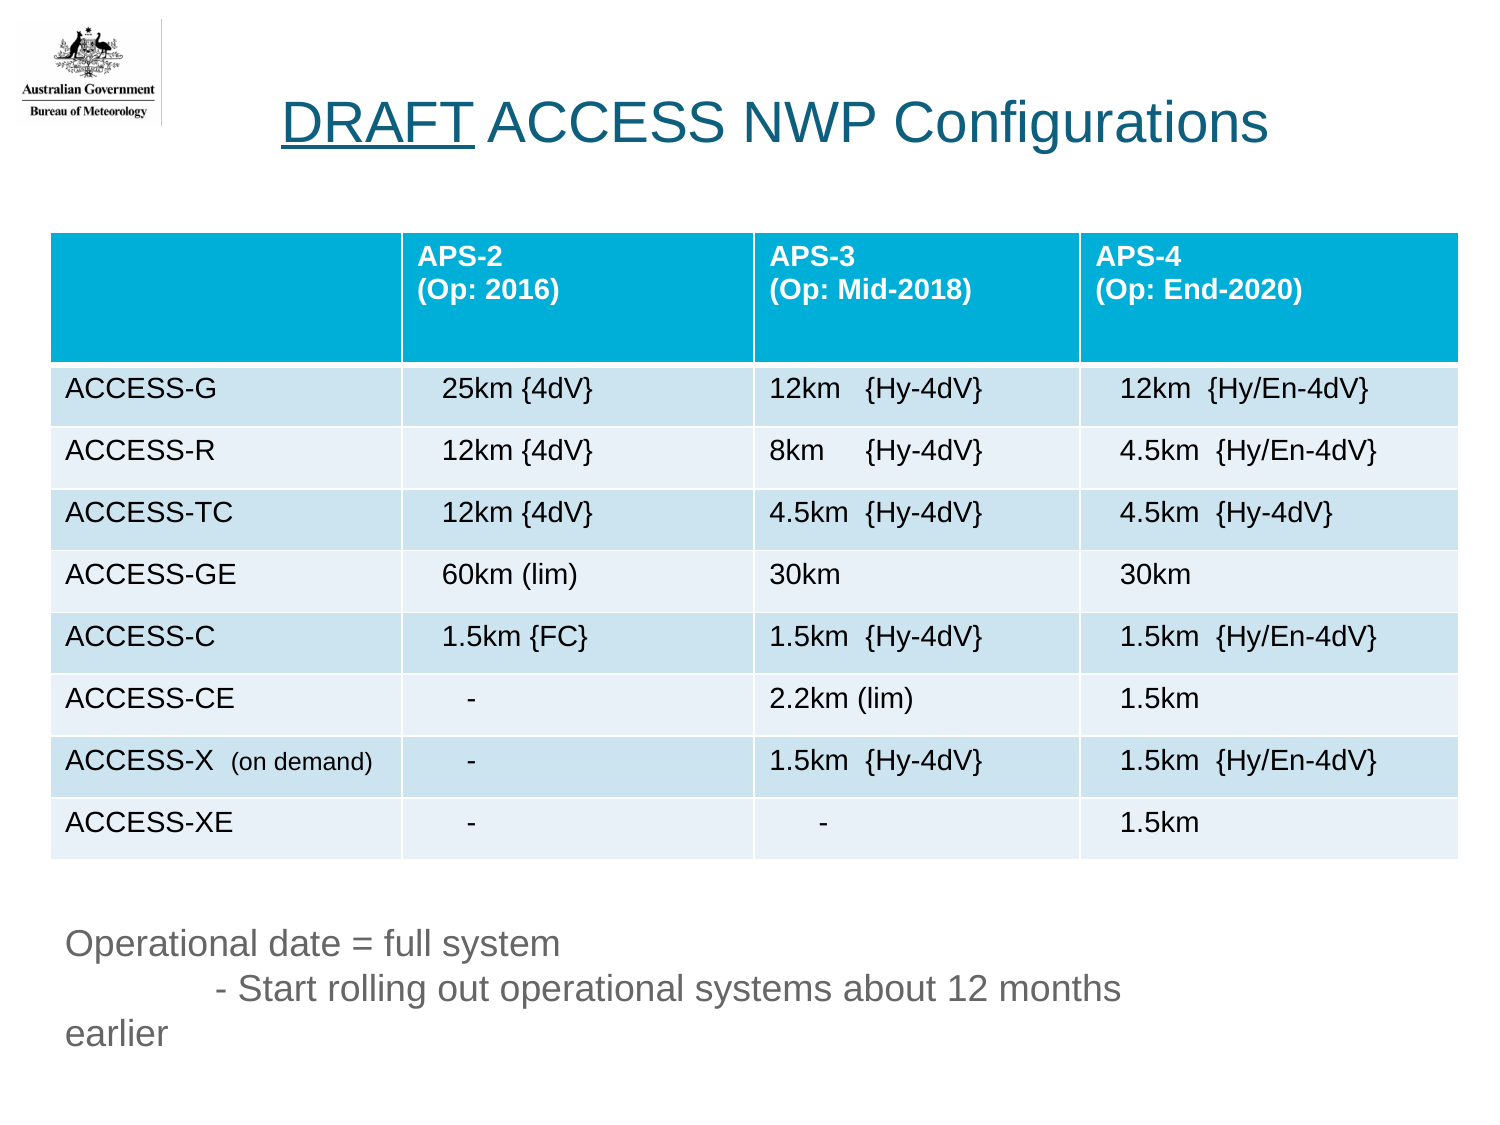

# DRAFT ACCESS NWP Configurations
|  | APS-2 (Op: 2016) | APS-3 (Op: Mid-2018) | APS-4 (Op: End-2020) |
| --- | --- | --- | --- |
| ACCESS-G | 25km {4dV} | 12km {Hy-4dV} | 12km {Hy/En-4dV} |
| ACCESS-R | 12km {4dV} | 8km {Hy-4dV} | 4.5km {Hy/En-4dV} |
| ACCESS-TC | 12km {4dV} | 4.5km {Hy-4dV} | 4.5km {Hy-4dV} |
| ACCESS-GE | 60km (lim) | 30km | 30km |
| ACCESS-C | 1.5km {FC} | 1.5km {Hy-4dV} | 1.5km {Hy/En-4dV} |
| ACCESS-CE | - | 2.2km (lim) | 1.5km |
| ACCESS-X (on demand) | - | 1.5km {Hy-4dV} | 1.5km {Hy/En-4dV} |
| ACCESS-XE | - | - | 1.5km |
Operational date = full system
	- Start rolling out operational systems about 12 months earlier